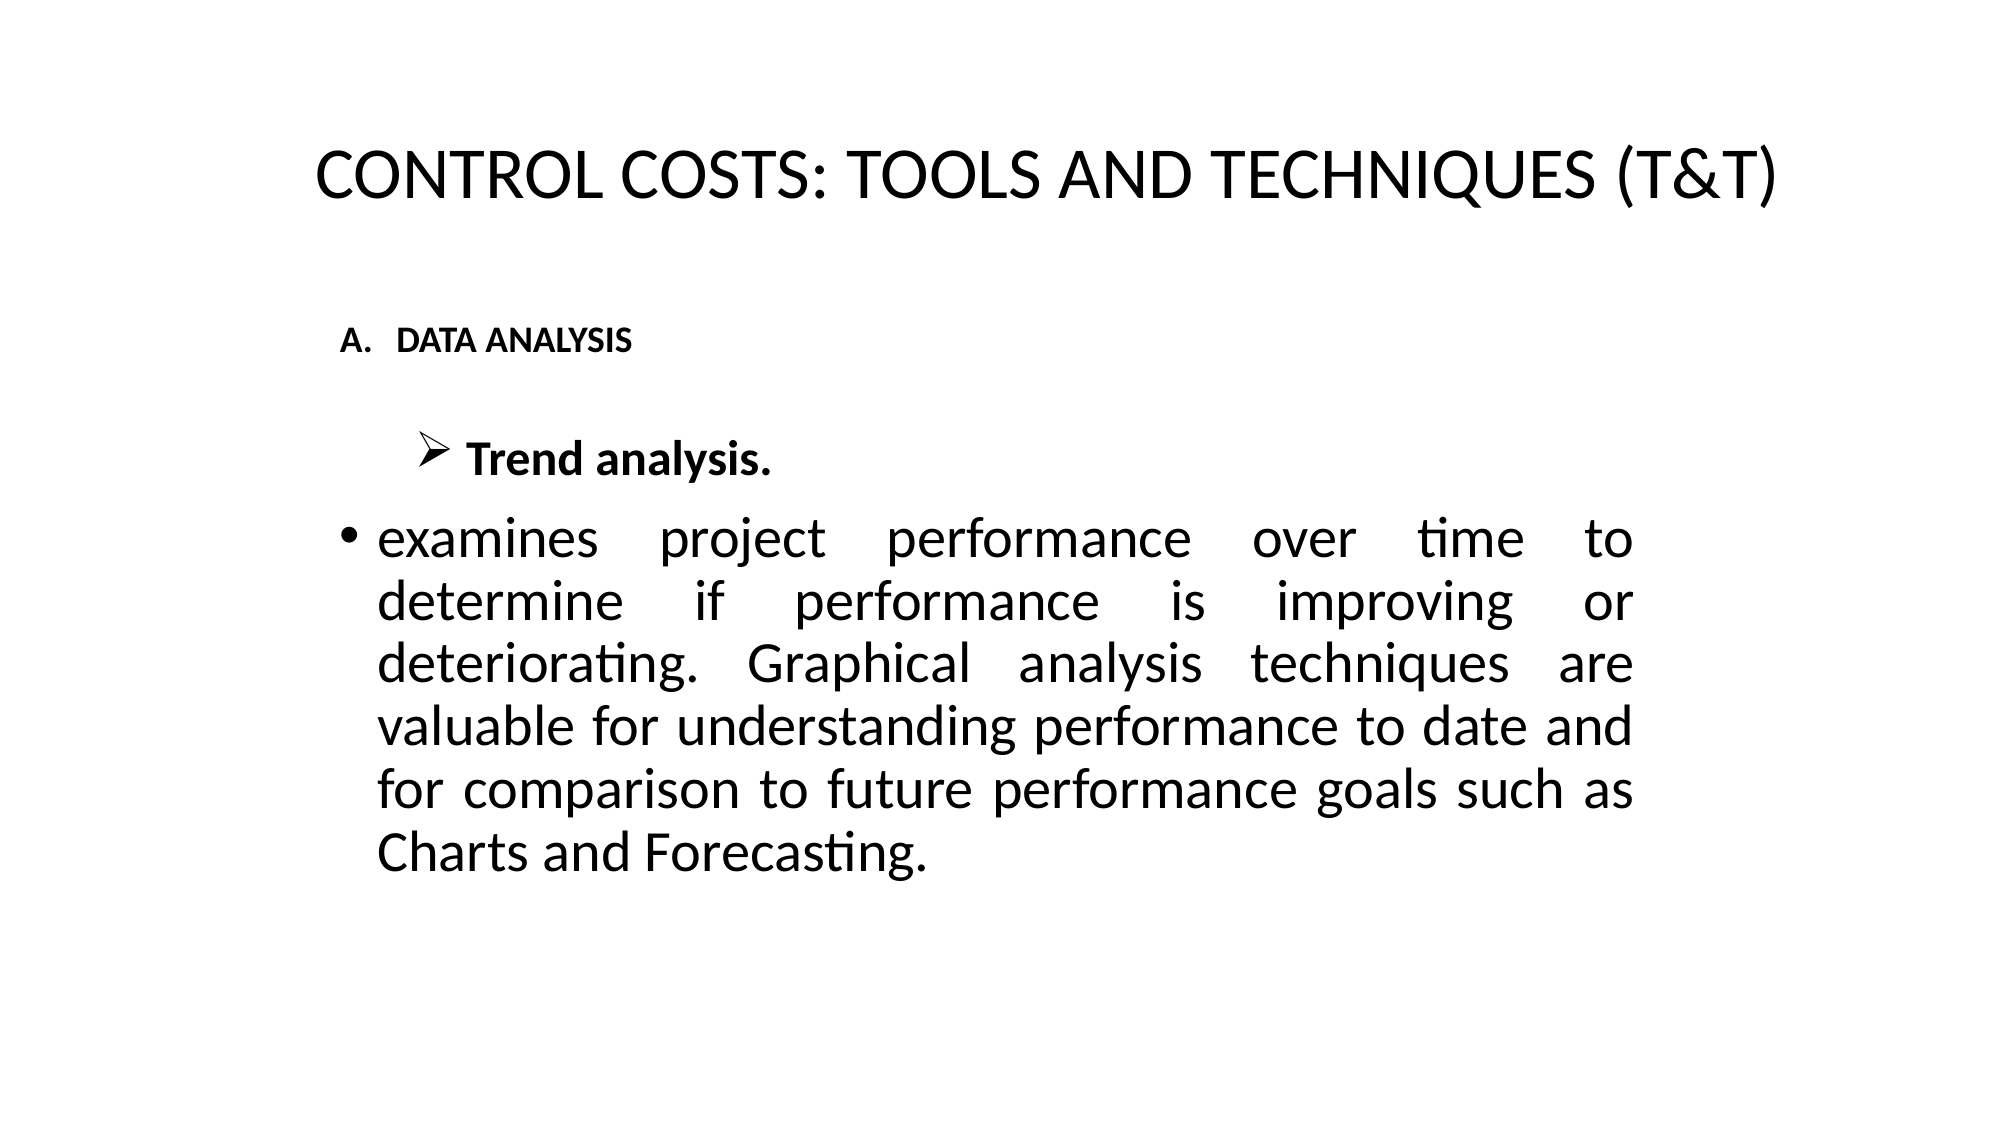

# CONTROL COSTS: TOOLS AND TECHNIQUES (T&T)
DATA ANALYSIS

 Trend analysis.
examines project performance over time to determine if performance is improving or deteriorating. Graphical analysis techniques are valuable for understanding performance to date and for comparison to future performance goals such as Charts and Forecasting.